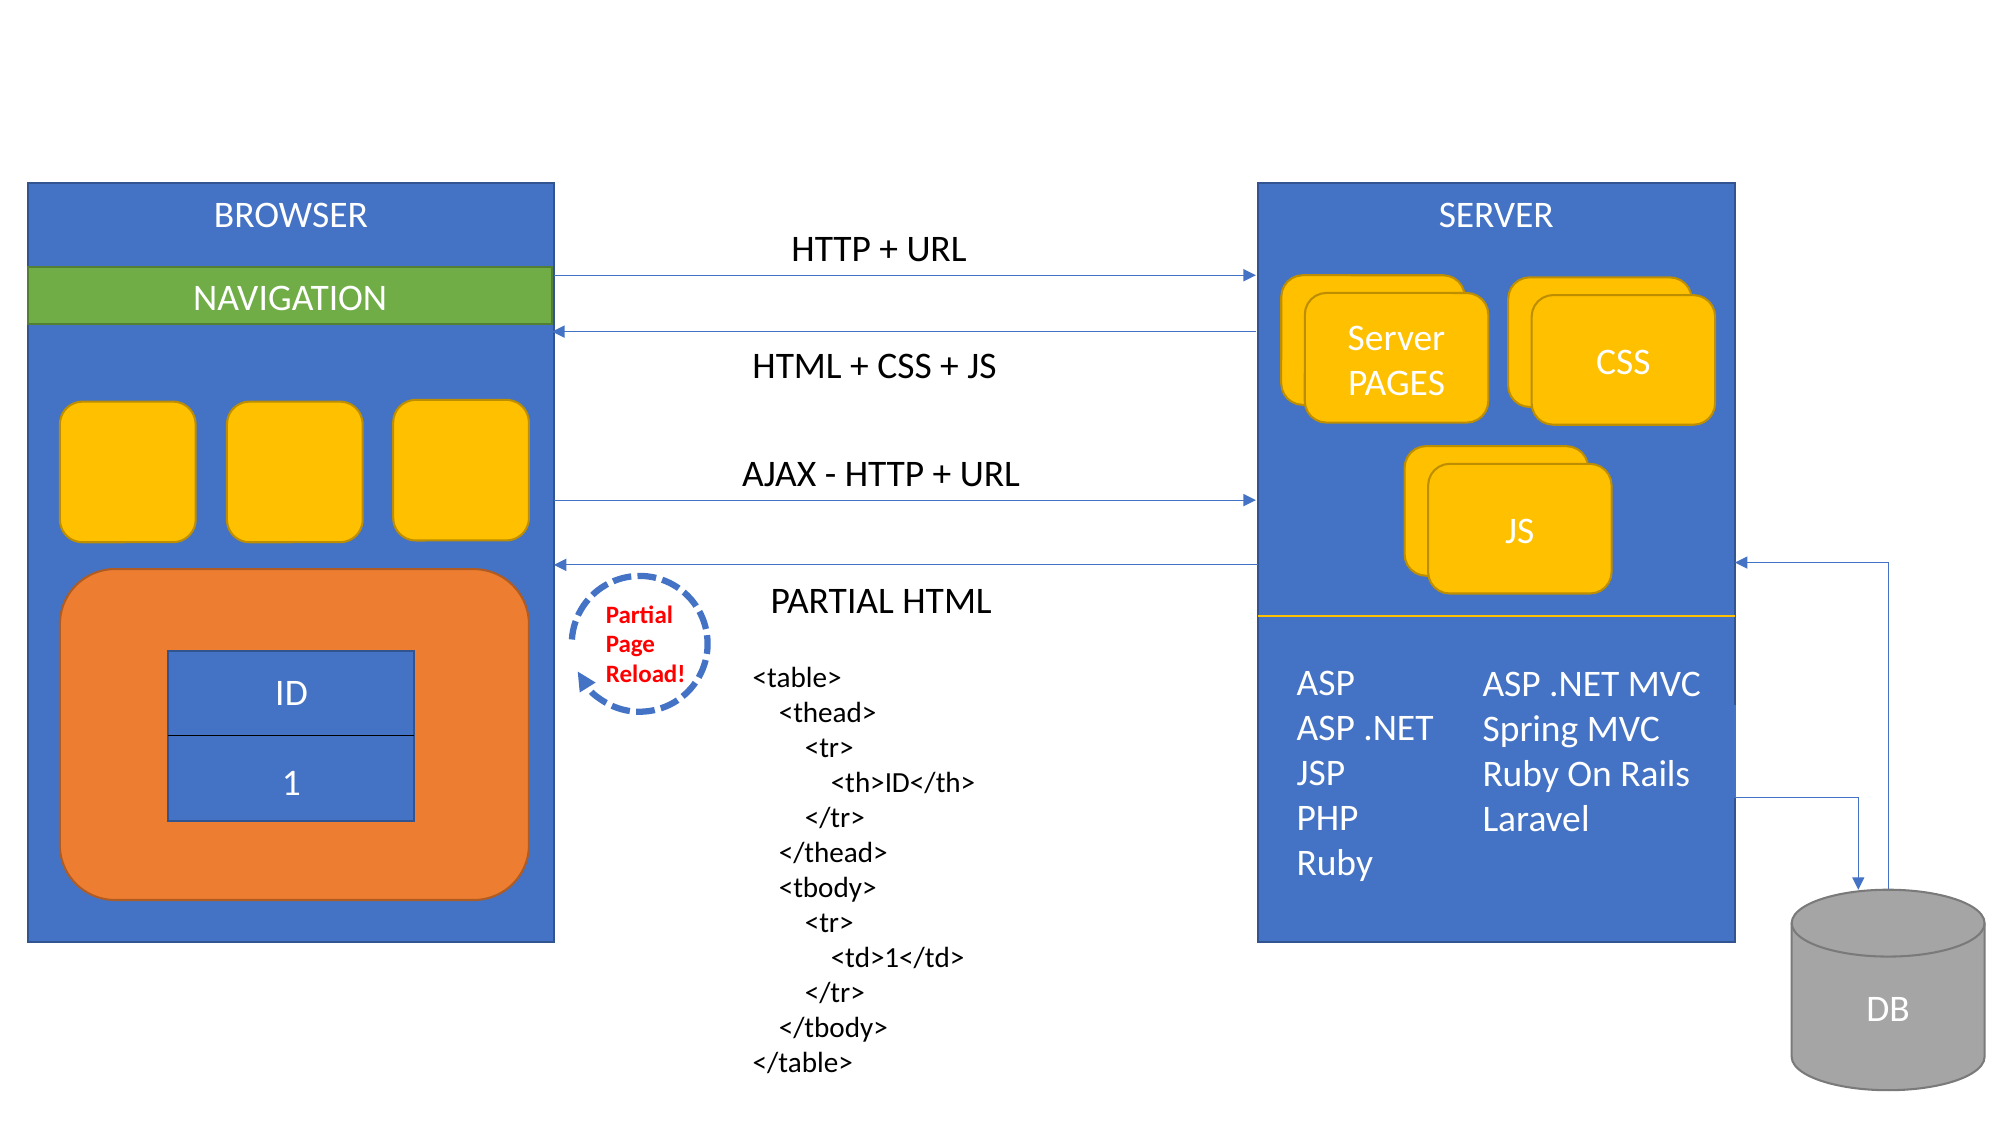

BROWSER
SERVER
HTTP + URL
NAVIGATION

Server PAGES

CSS
HTML + CSS + JS

AJAX - HTTP + URL

JS

PARTIAL HTML

Partial
Page
Reload!
ID

1
<table>
    <thead>
        <tr>
            <th>ID</th>
        </tr>
    </thead>
    <tbody>
        <tr>
            <td>1</td>
        </tr>
    </tbody>
</table>
ASP
ASP .NET
JSP
PHP
Ruby
ASP .NET MVC
Spring MVC
Ruby On Rails
Laravel
DB